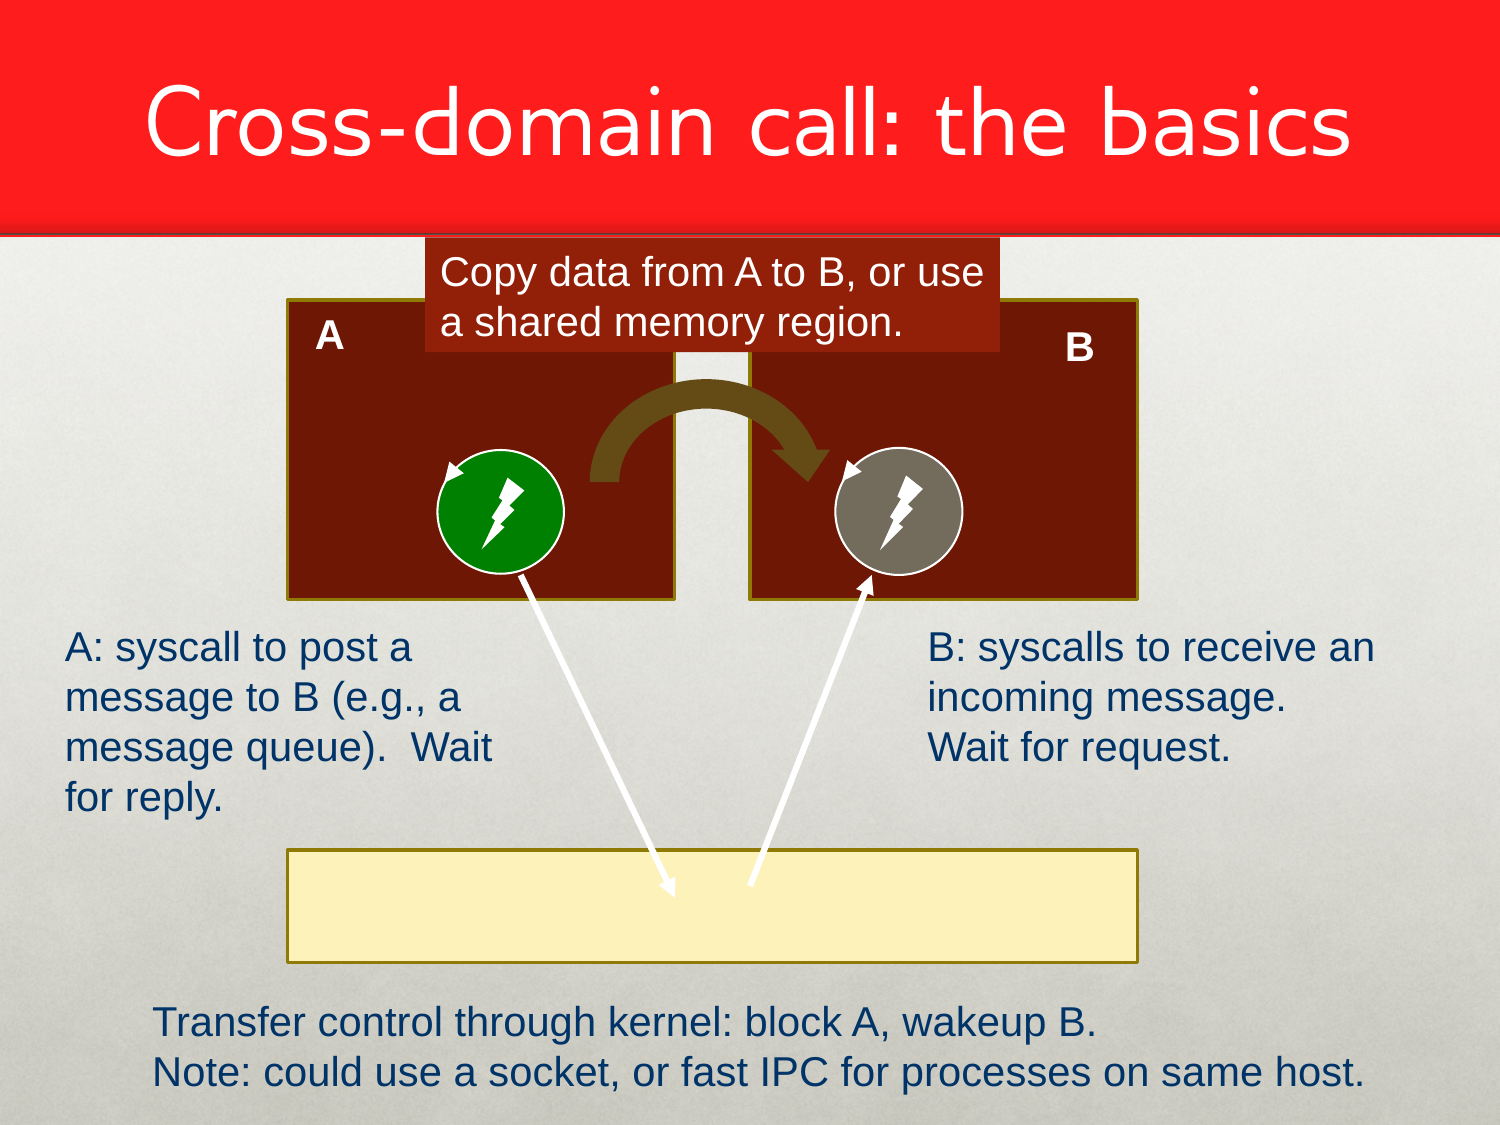

# Cross-domain call: the basics
Copy data from A to B, or use a shared memory region.

A

B

A: syscall to post a message to B (e.g., a message queue).  Wait for reply.
B: syscalls to receive an incoming message.
Wait for request.

Transfer control through kernel: block A, wakeup B.
Note: could use a socket, or fast IPC for processes on same host.